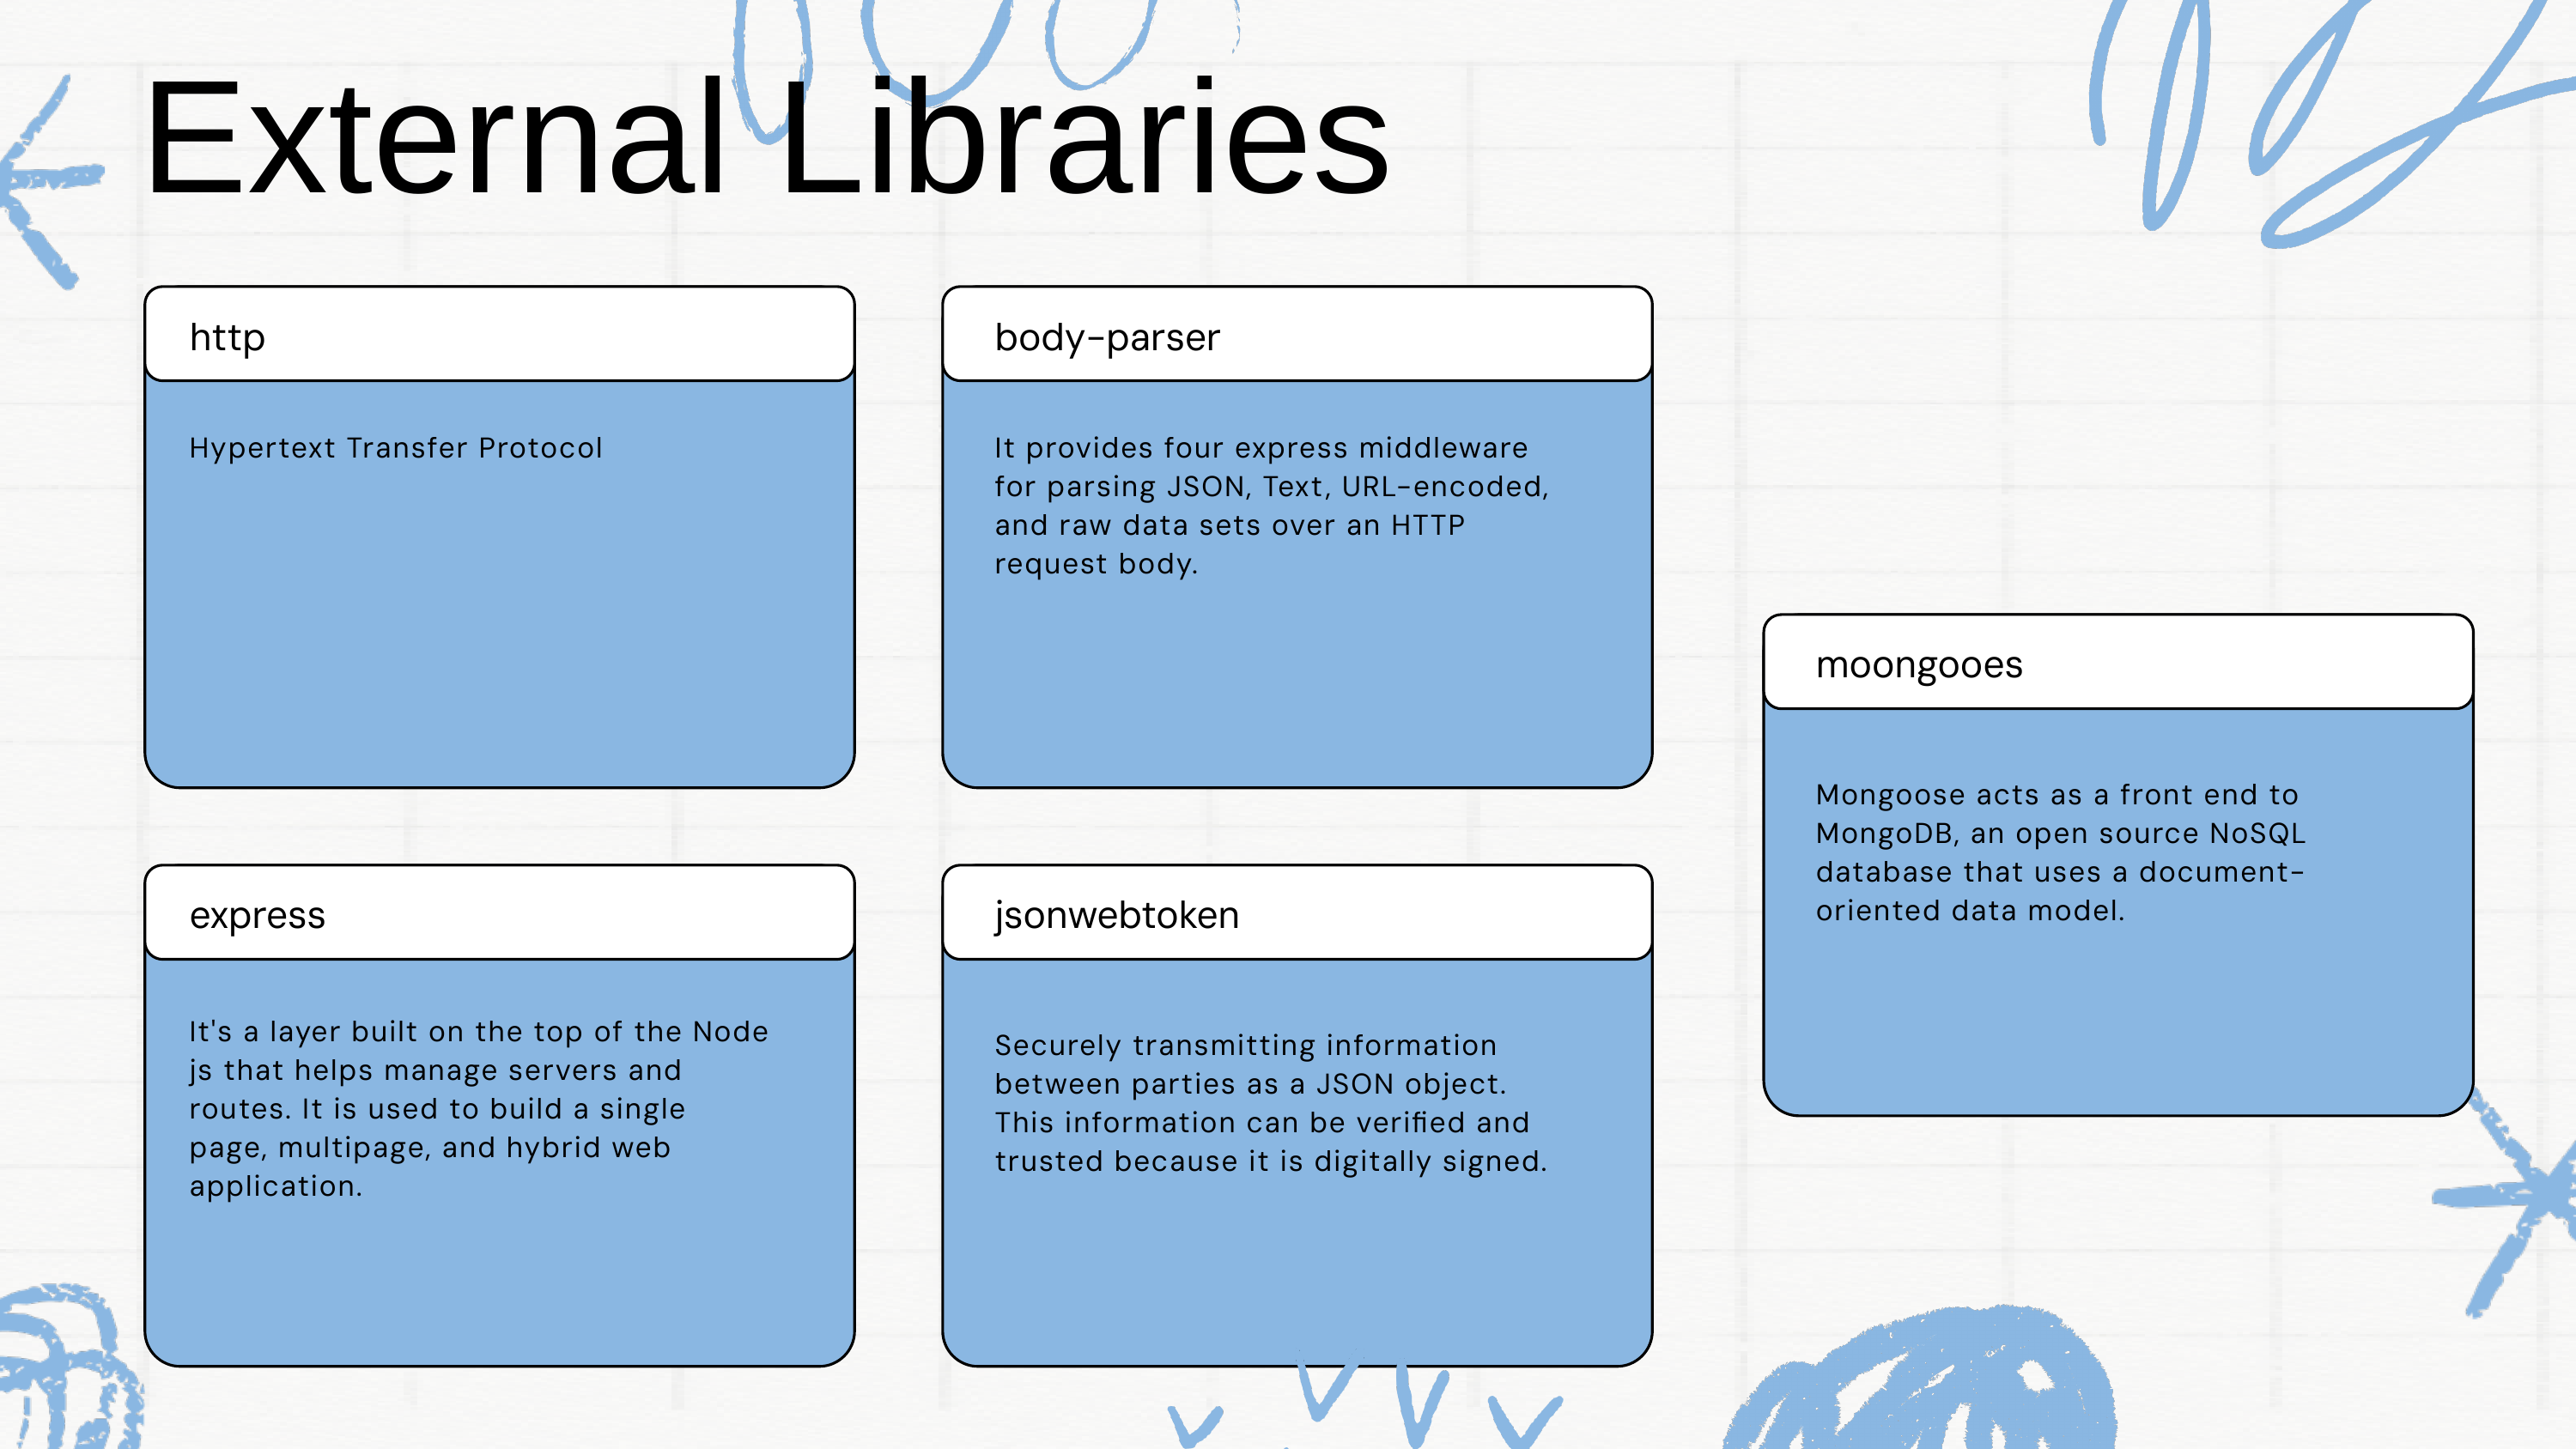

External Libraries

http
body-parser
Hypertext Transfer Protocol
It provides four express middleware for parsing JSON, Text, URL-encoded, and raw data sets over an HTTP request body.

moongooes
Mongoose acts as a front end to MongoDB, an open source NoSQL database that uses a document-oriented data model.

express
jsonwebtoken
It's a layer built on the top of the Node js that helps manage servers and routes. It is used to build a single page, multipage, and hybrid web application.

Securely transmitting information between parties as a JSON object. This information can be verified and trusted because it is digitally signed.